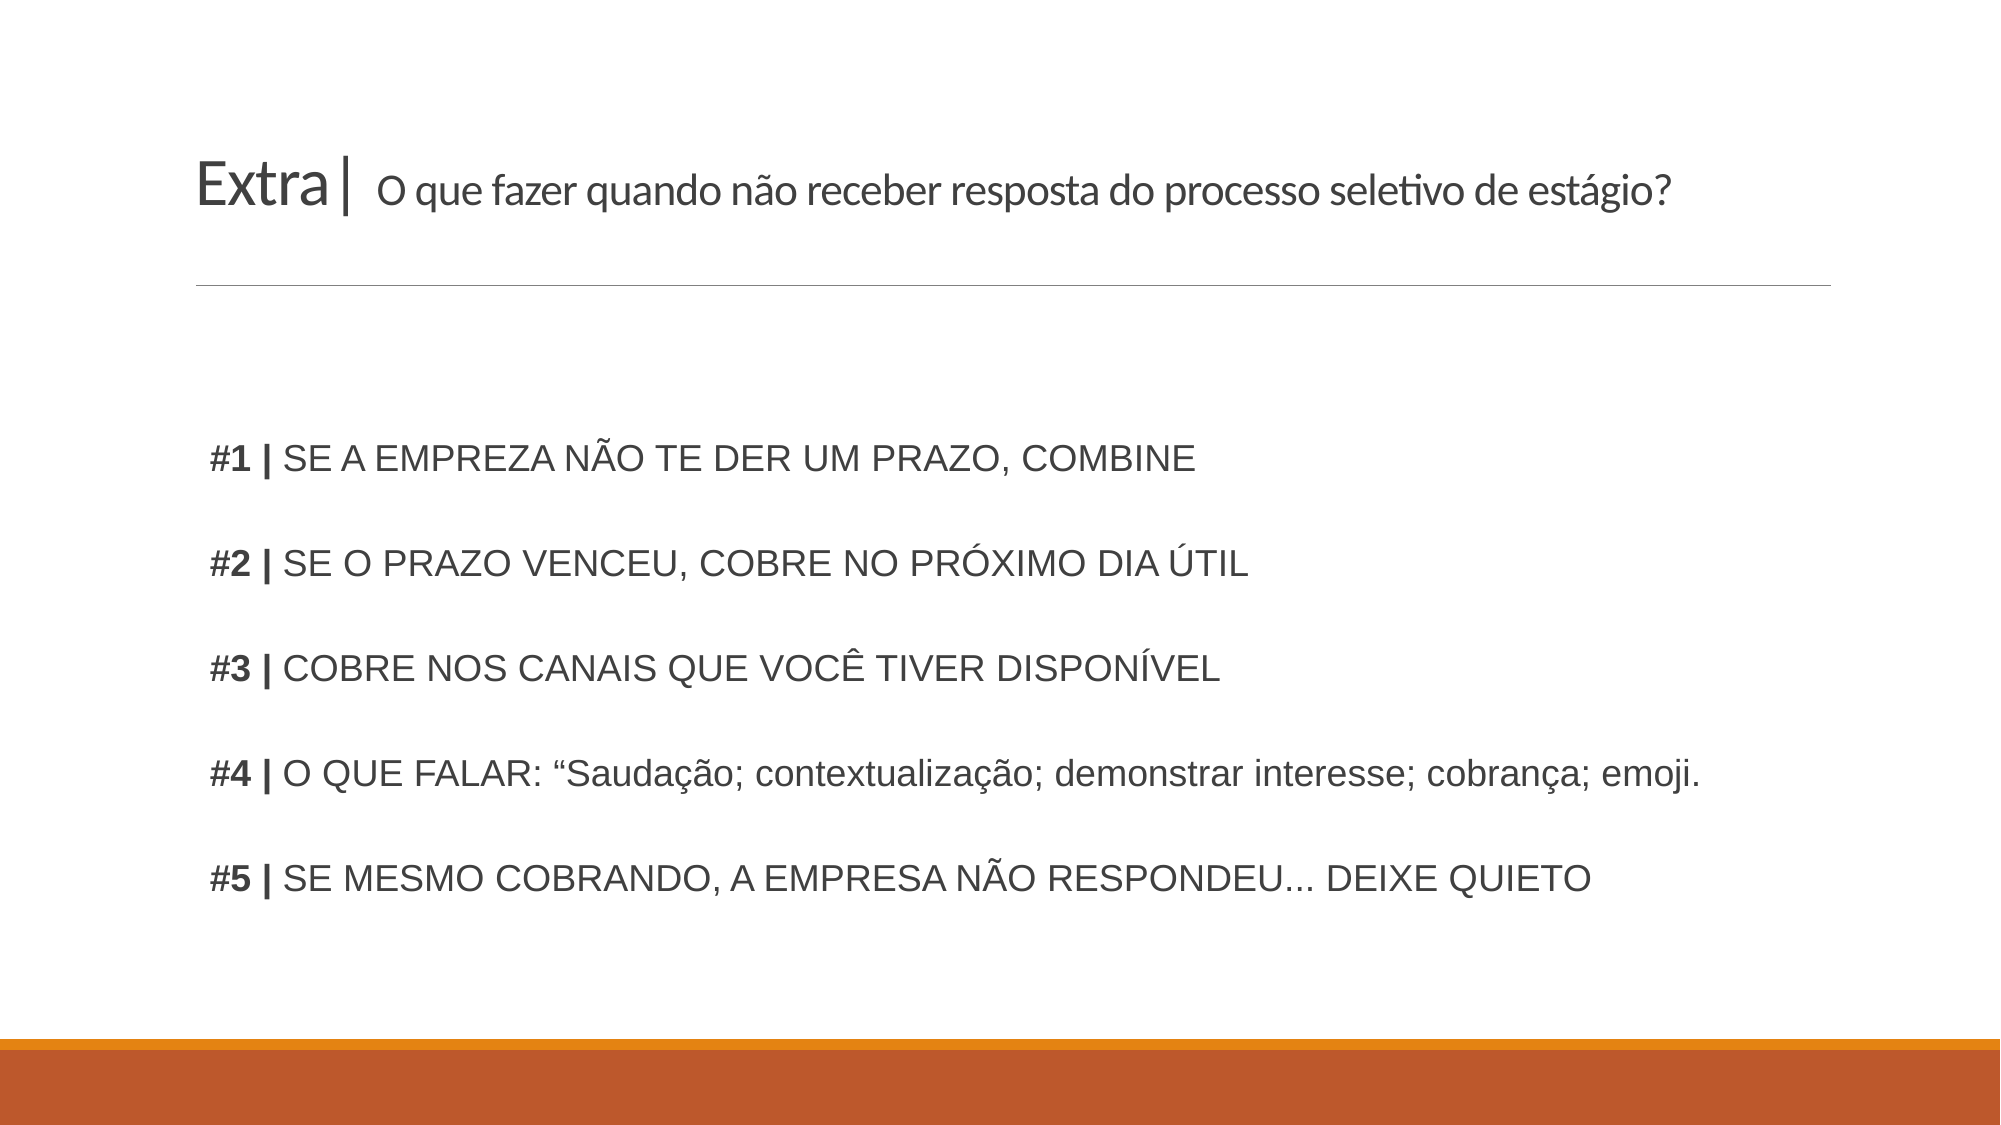

# Extra| O que fazer quando não receber resposta do processo seletivo de estágio?
#1 | SE A EMPREZA NÃO TE DER UM PRAZO, COMBINE
#2 | SE O PRAZO VENCEU, COBRE NO PRÓXIMO DIA ÚTIL
#3 | COBRE NOS CANAIS QUE VOCÊ TIVER DISPONÍVEL
#4 | O QUE FALAR: “Saudação; contextualização; demonstrar interesse; cobrança; emoji.
#5 | SE MESMO COBRANDO, A EMPRESA NÃO RESPONDEU... DEIXE QUIETO